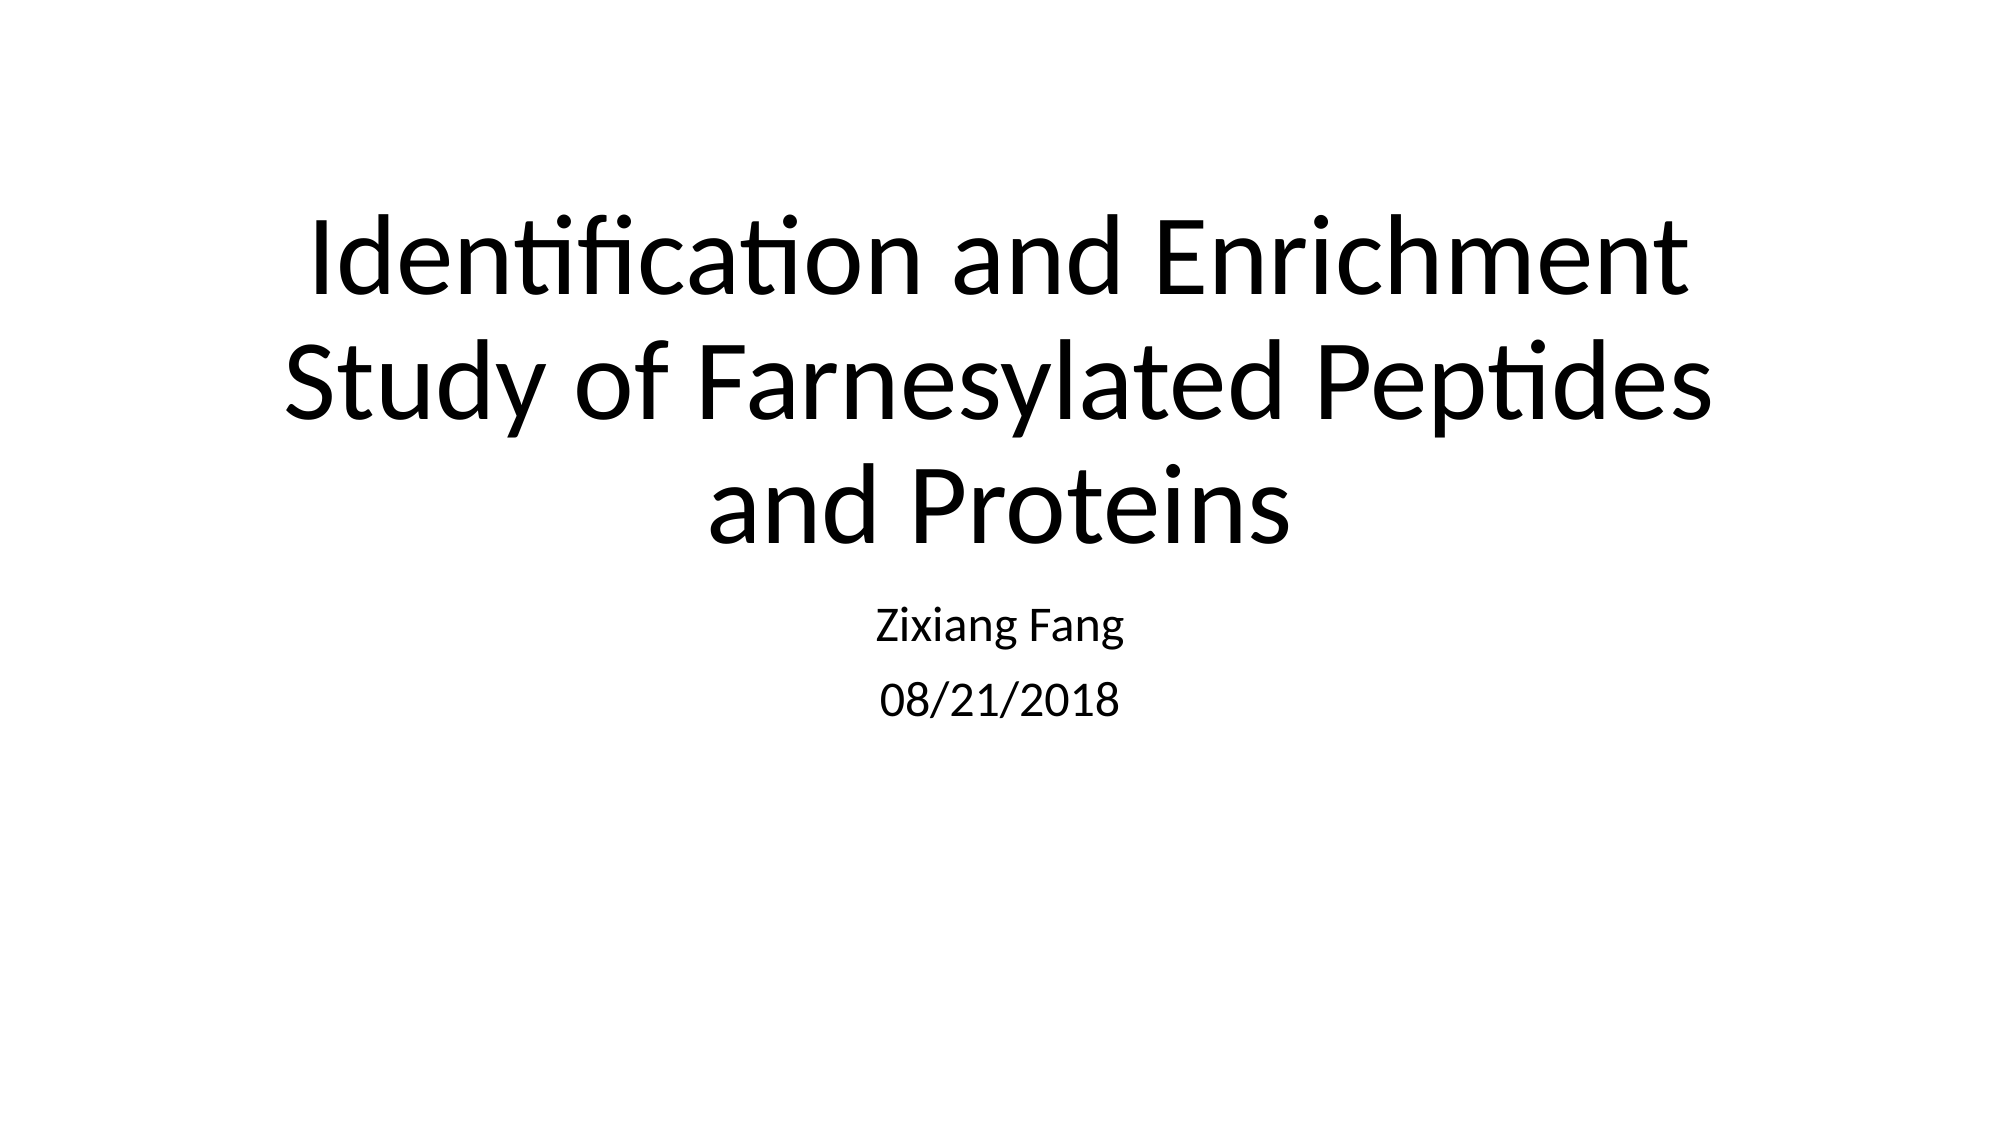

# Identification and Enrichment Study of Farnesylated Peptides and Proteins
Zixiang Fang
08/21/2018